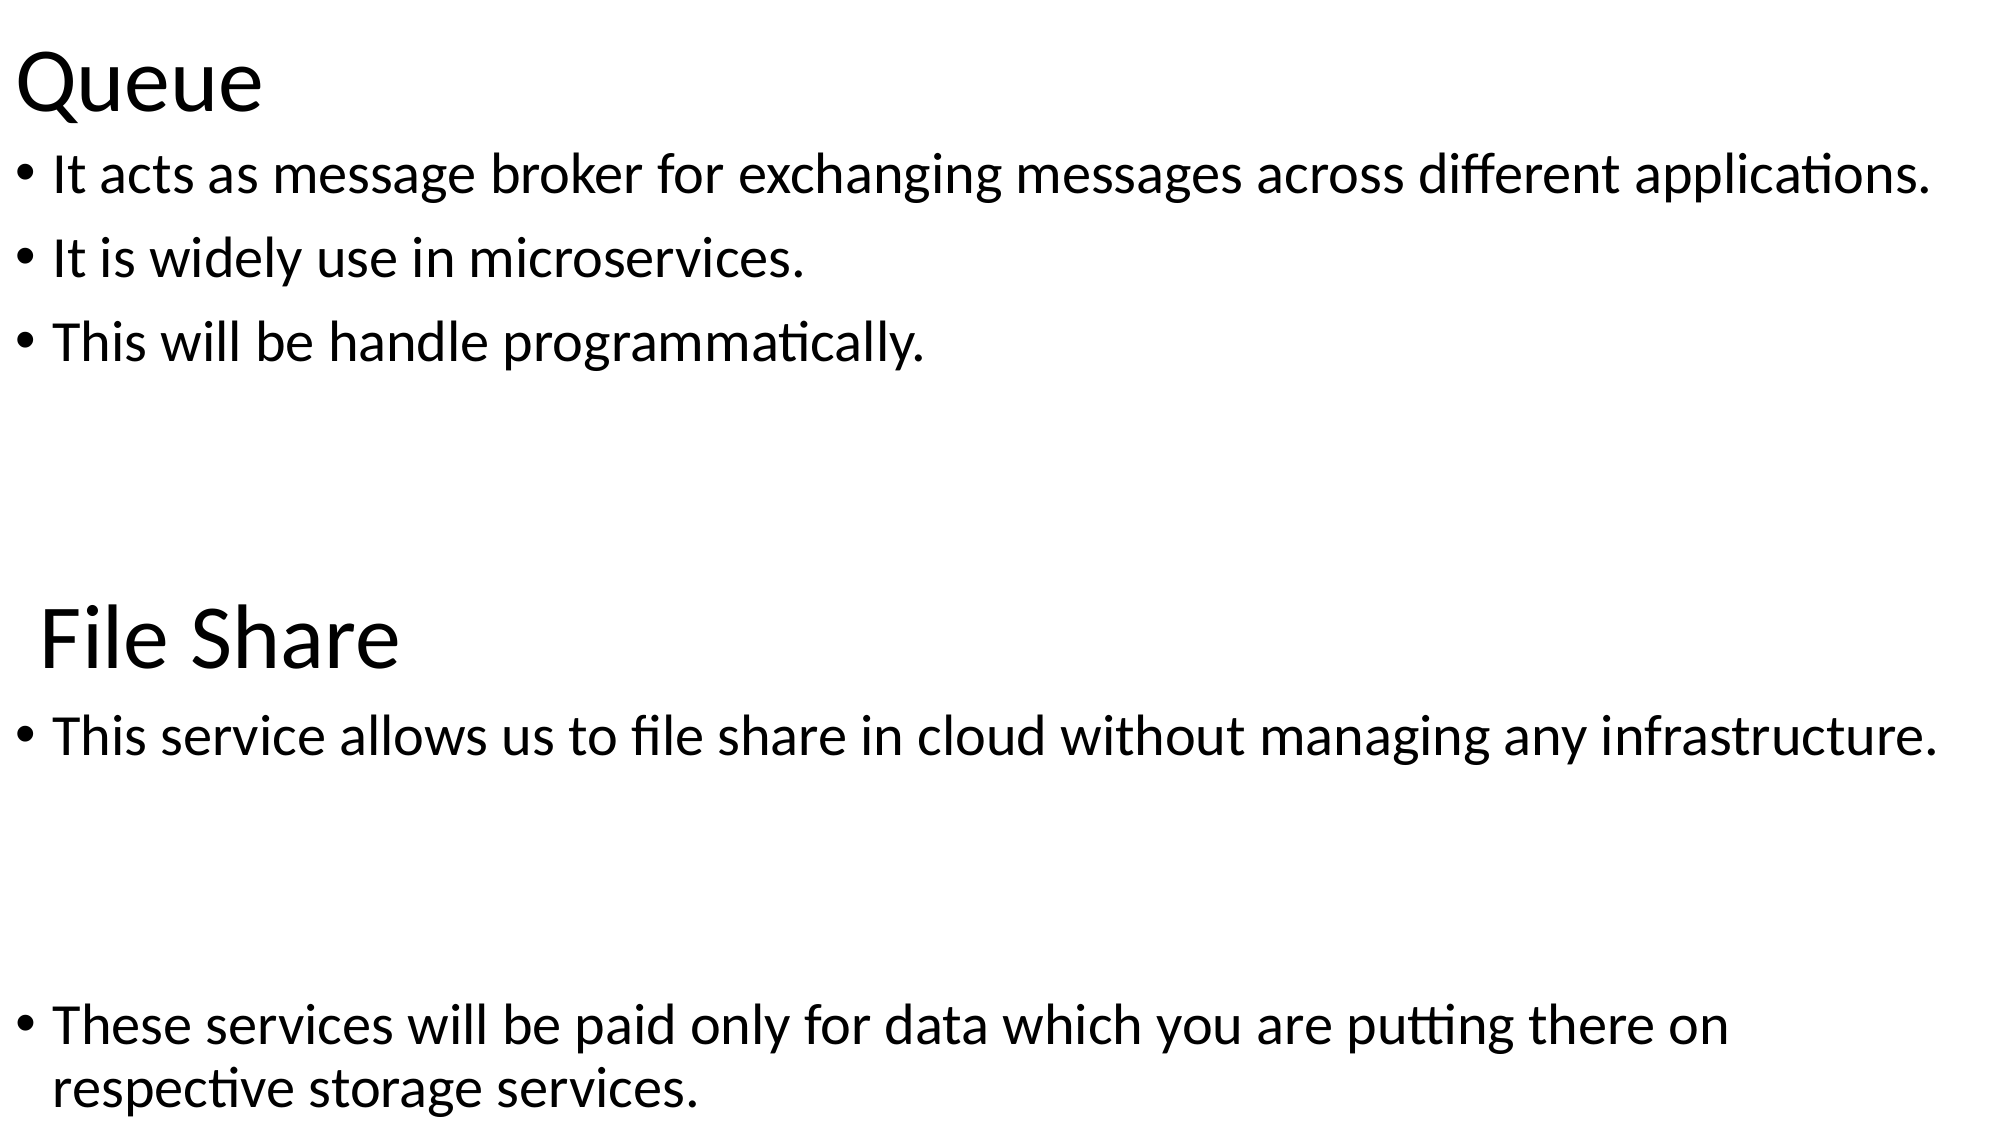

# Queue
It acts as message broker for exchanging messages across different applications.
It is widely use in microservices.
This will be handle programmatically.
File Share
This service allows us to file share in cloud without managing any infrastructure.

These services will be paid only for data which you are putting there on respective storage services.